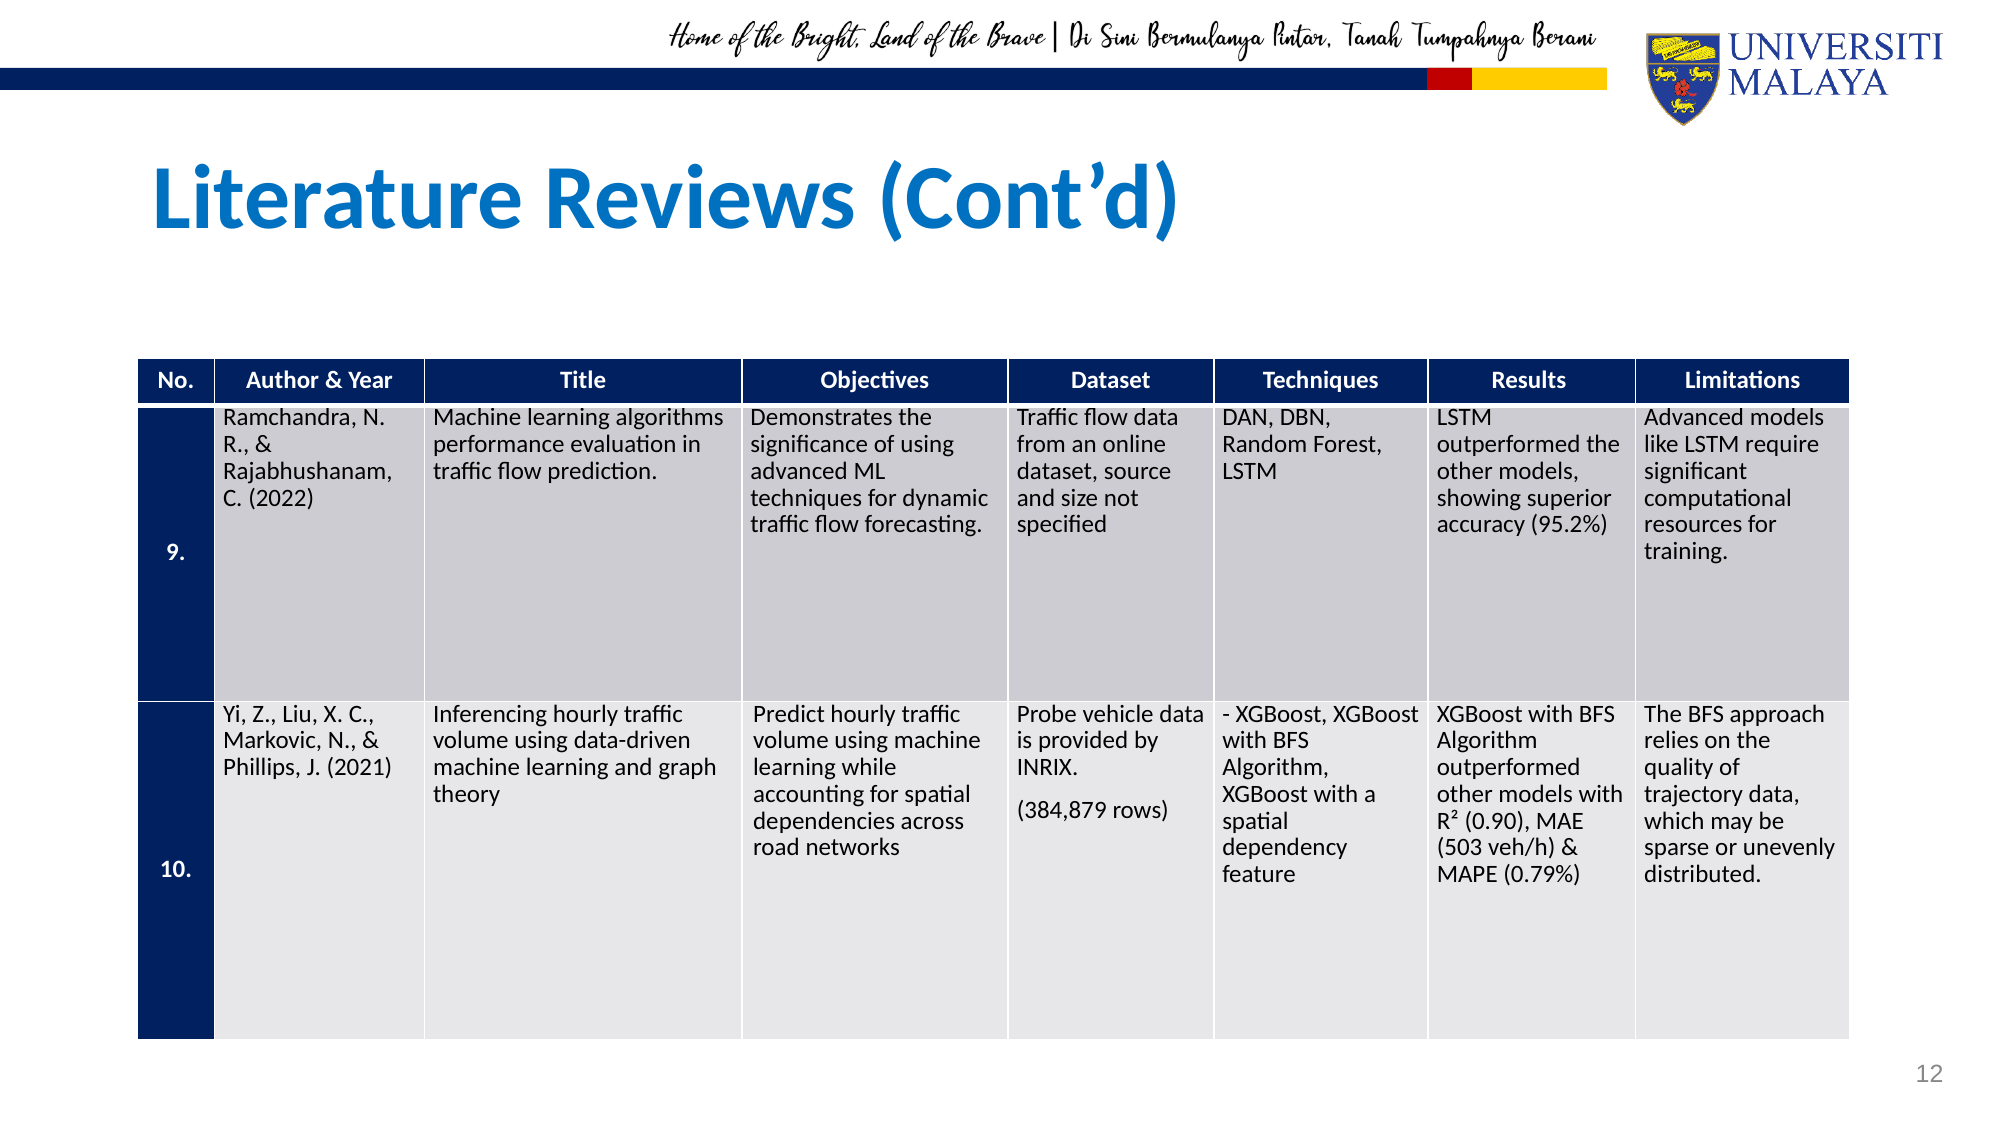

# Literature Reviews (Cont’d)
| No. | Author & Year | Title | Objectives | Dataset | Techniques | Results | Limitations |
| --- | --- | --- | --- | --- | --- | --- | --- |
| 9. | Ramchandra, N. R., & Rajabhushanam, C. (2022) | Machine learning algorithms performance evaluation in traffic flow prediction. | Demonstrates the significance of using advanced ML techniques for dynamic traffic flow forecasting. | Traffic flow data from an online dataset, source and size not specified | DAN, DBN, Random Forest, LSTM | LSTM outperformed the other models, showing superior accuracy (95.2%) | Advanced models like LSTM require significant computational resources for training. |
| 10. | Yi, Z., Liu, X. C., Markovic, N., & Phillips, J. (2021) | Inferencing hourly traffic volume using data-driven machine learning and graph theory | Predict hourly traffic volume using machine learning while accounting for spatial dependencies across road networks | Probe vehicle data is provided by INRIX. (384,879 rows) | - XGBoost, XGBoost with BFS Algorithm, XGBoost with a spatial dependency feature | XGBoost with BFS Algorithm outperformed other models with R² (0.90), MAE (503 veh/h) & MAPE (0.79%) | The BFS approach relies on the quality of trajectory data, which may be sparse or unevenly distributed. |
12